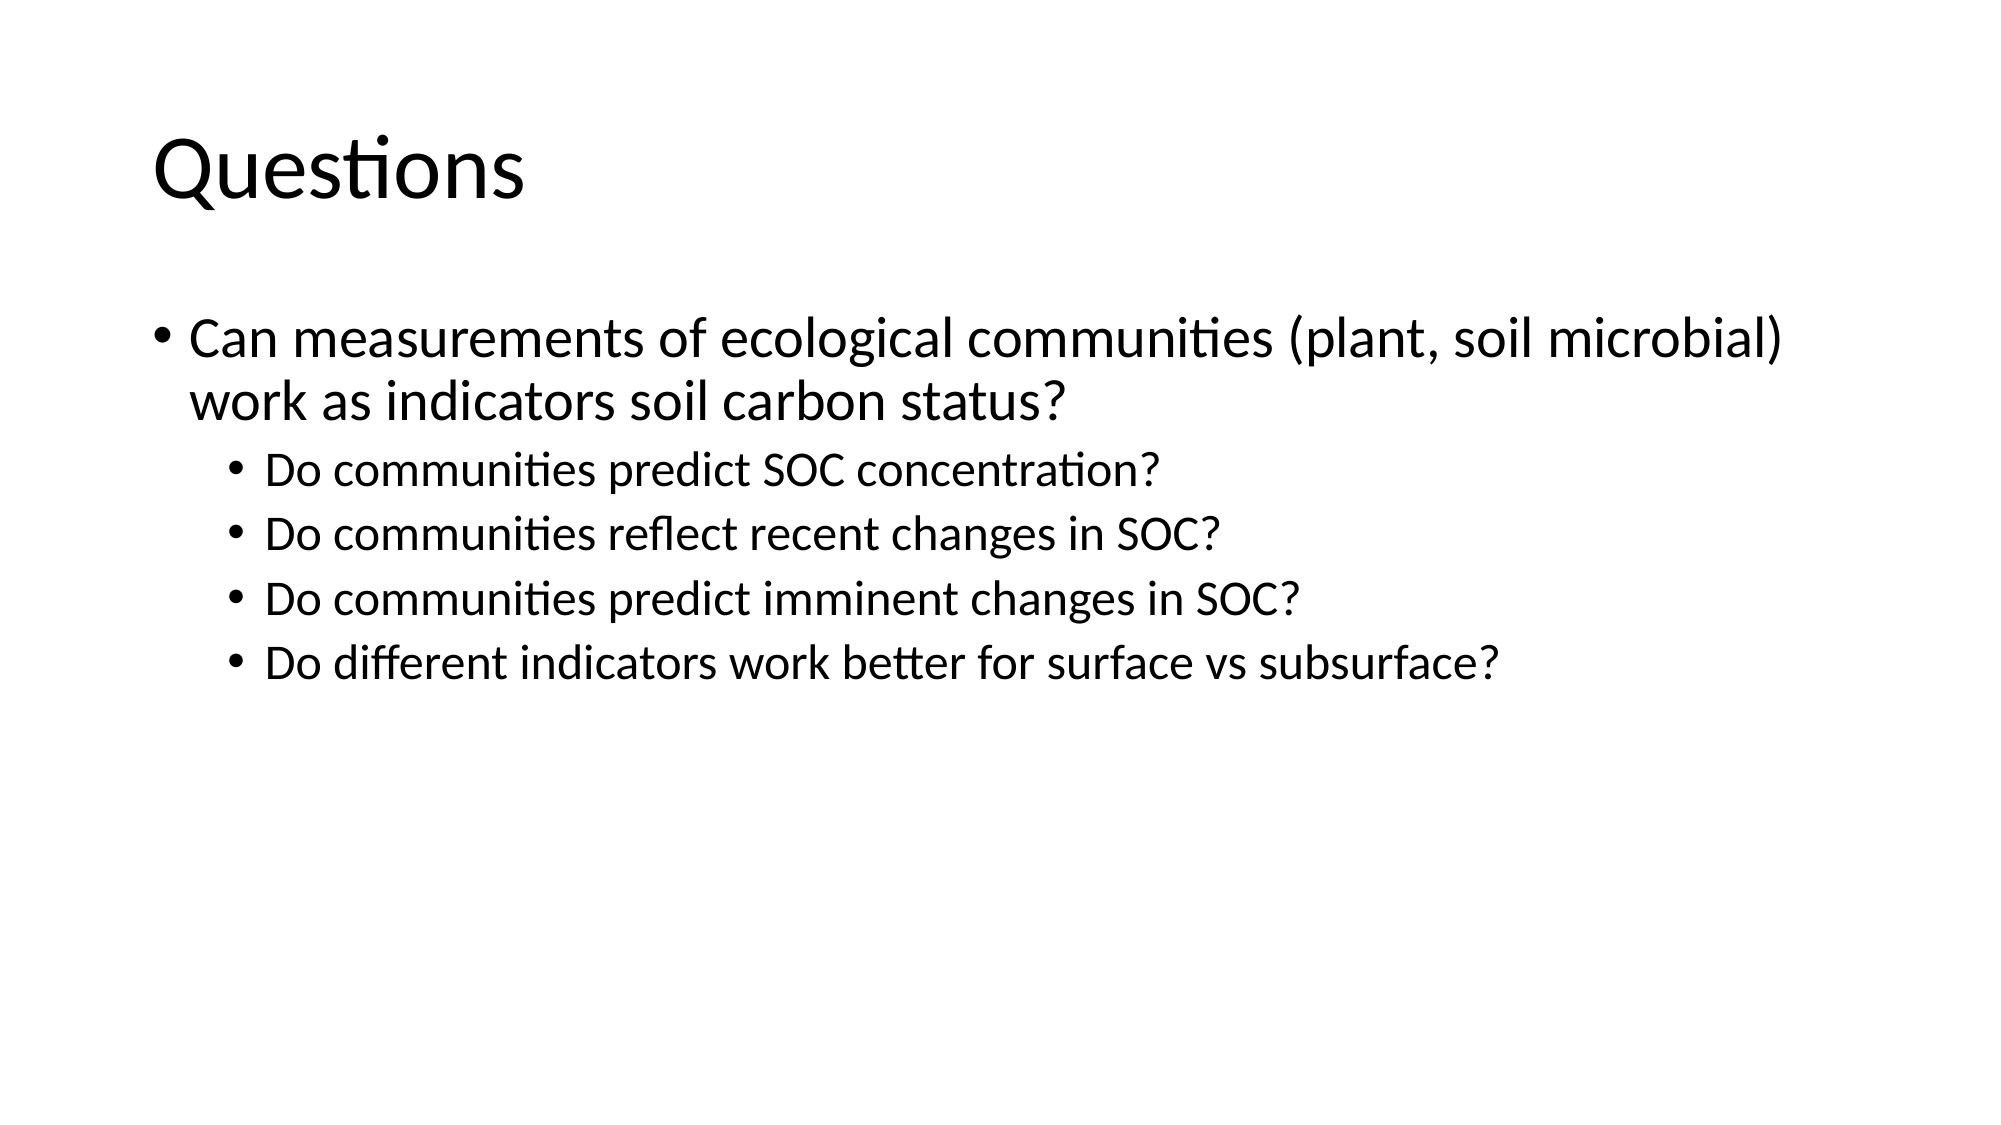

# Questions
Can measurements of ecological communities (plant, soil microbial) work as indicators soil carbon status?
Do communities predict SOC concentration?
Do communities reflect recent changes in SOC?
Do communities predict imminent changes in SOC?
Do different indicators work better for surface vs subsurface?